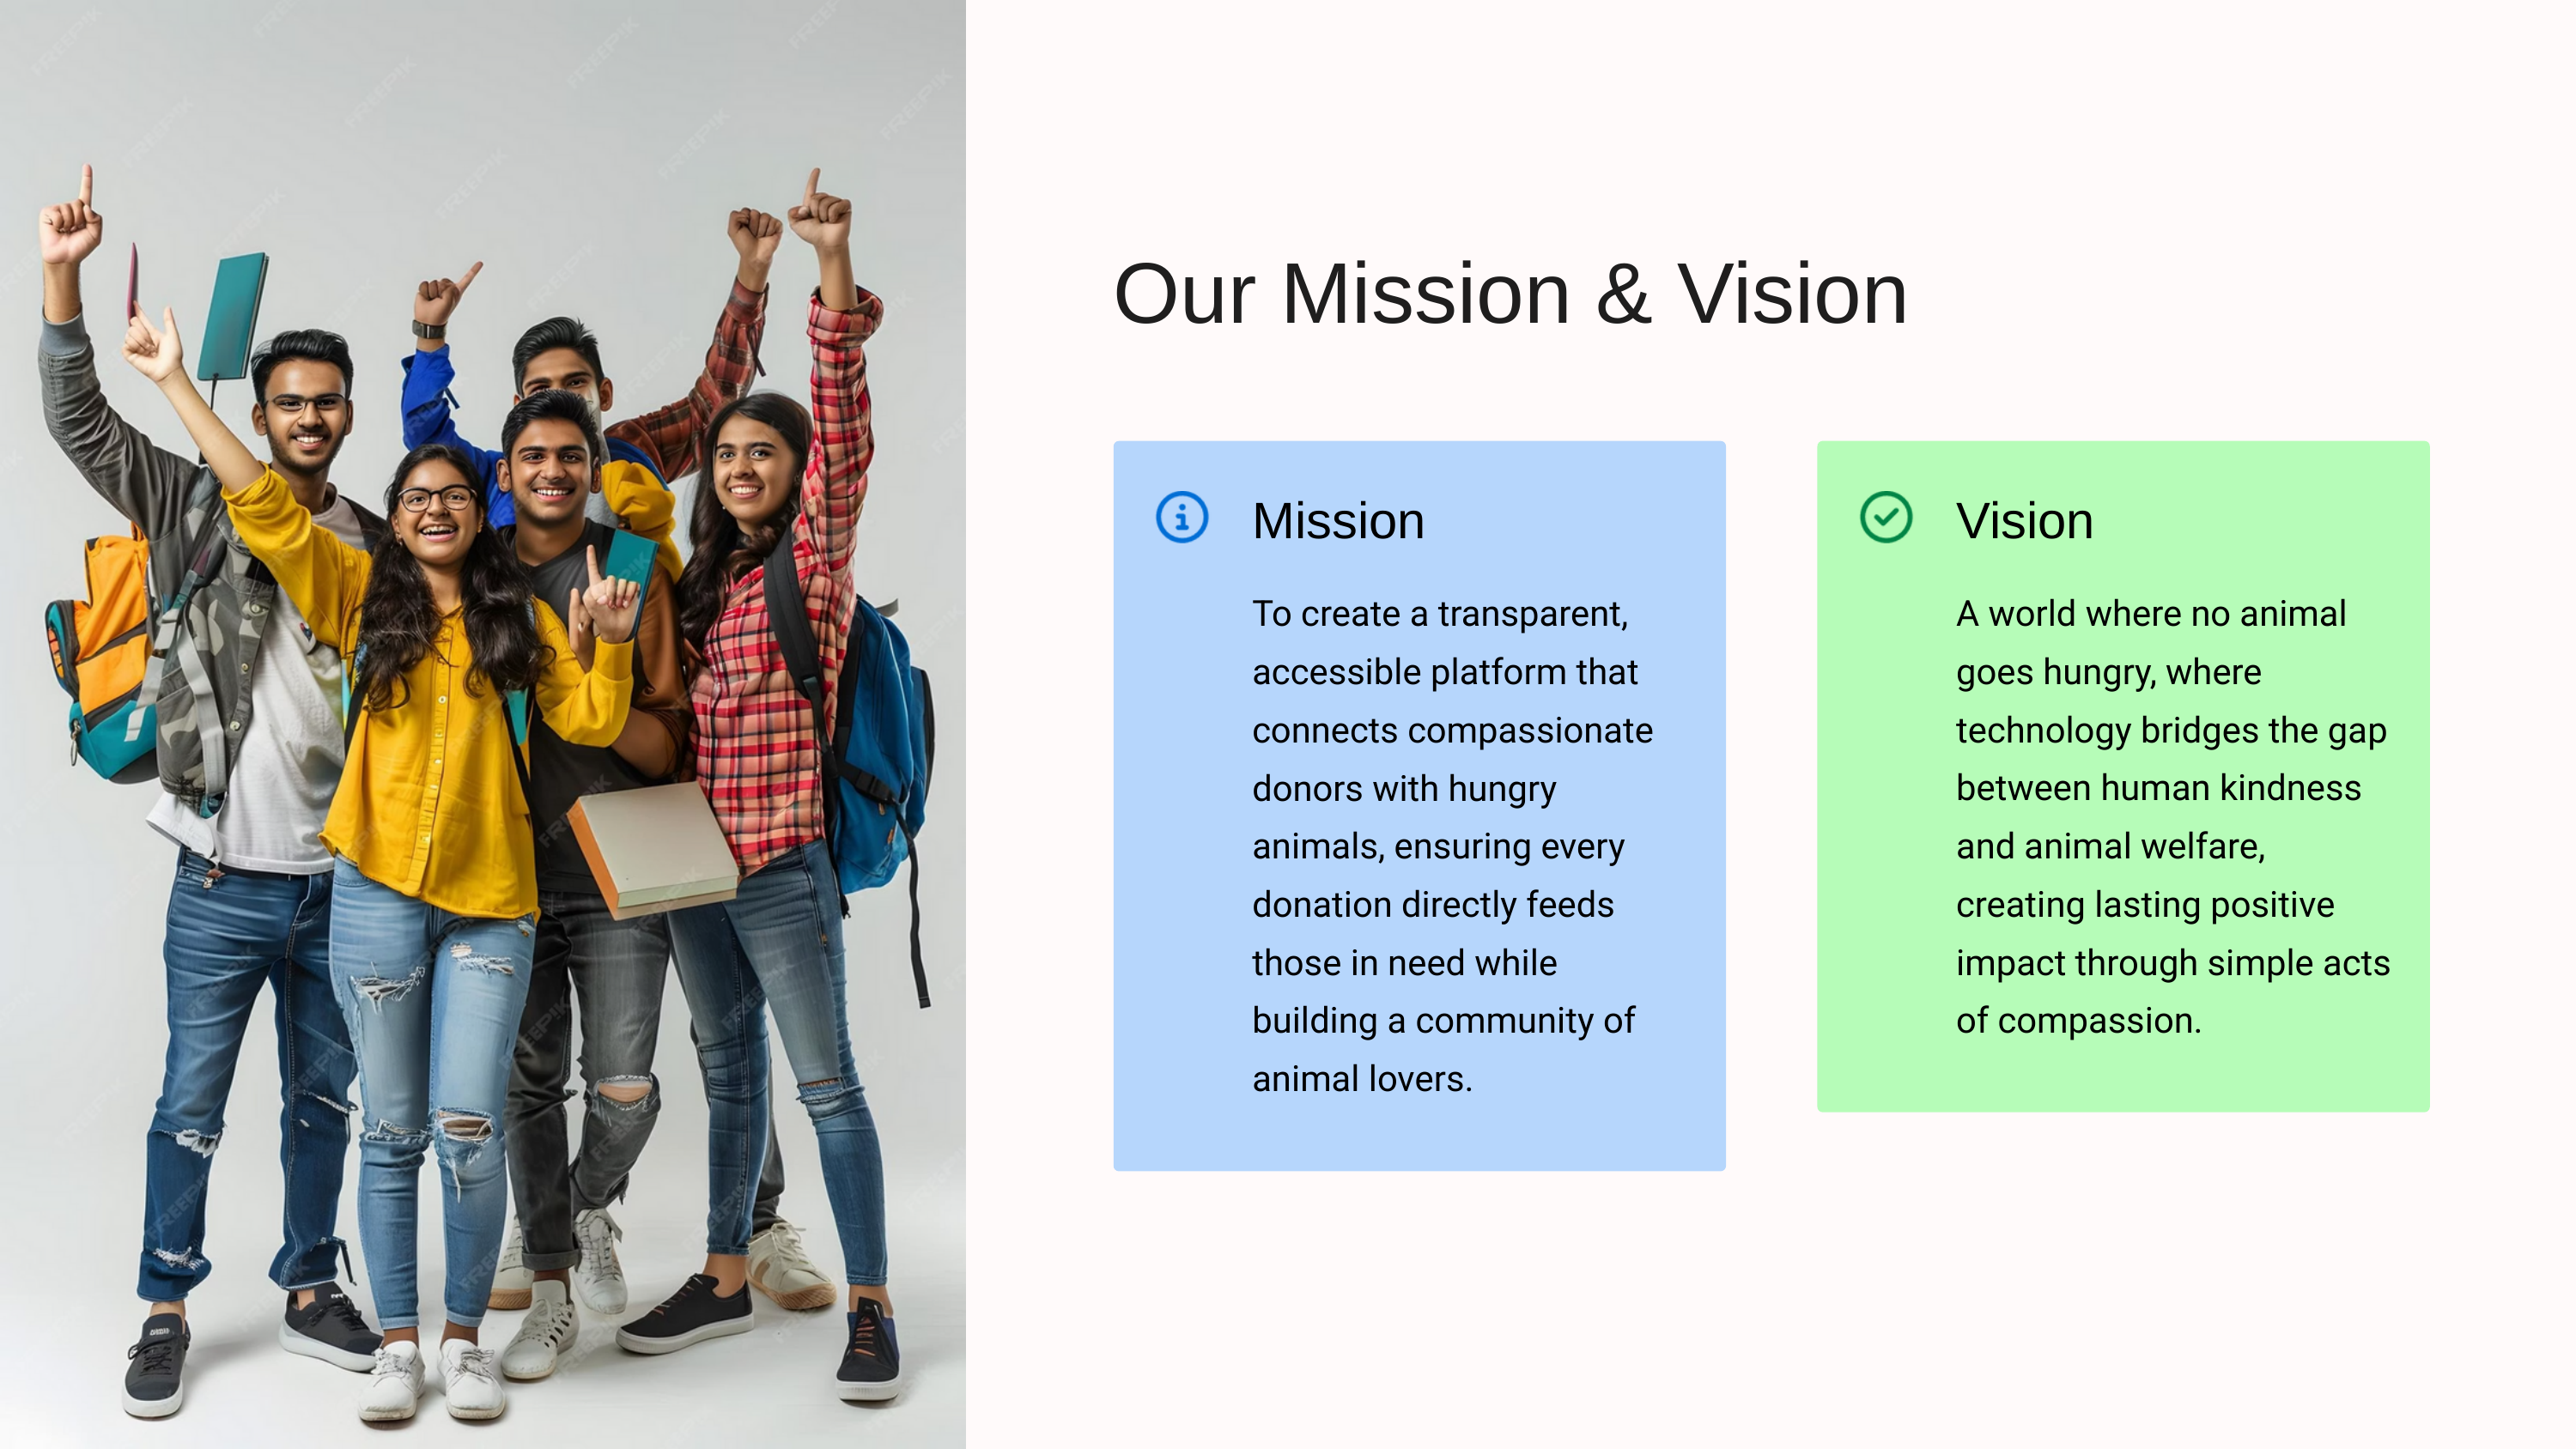

Our Mission & Vision

Mission
Vision

To create a transparent, accessible platform that connects compassionate donors with hungry animals, ensuring every donation directly feeds those in need while building a community of animal lovers.
A world where no animal goes hungry, where technology bridges the gap between human kindness and animal welfare, creating lasting positive impact through simple acts of compassion.